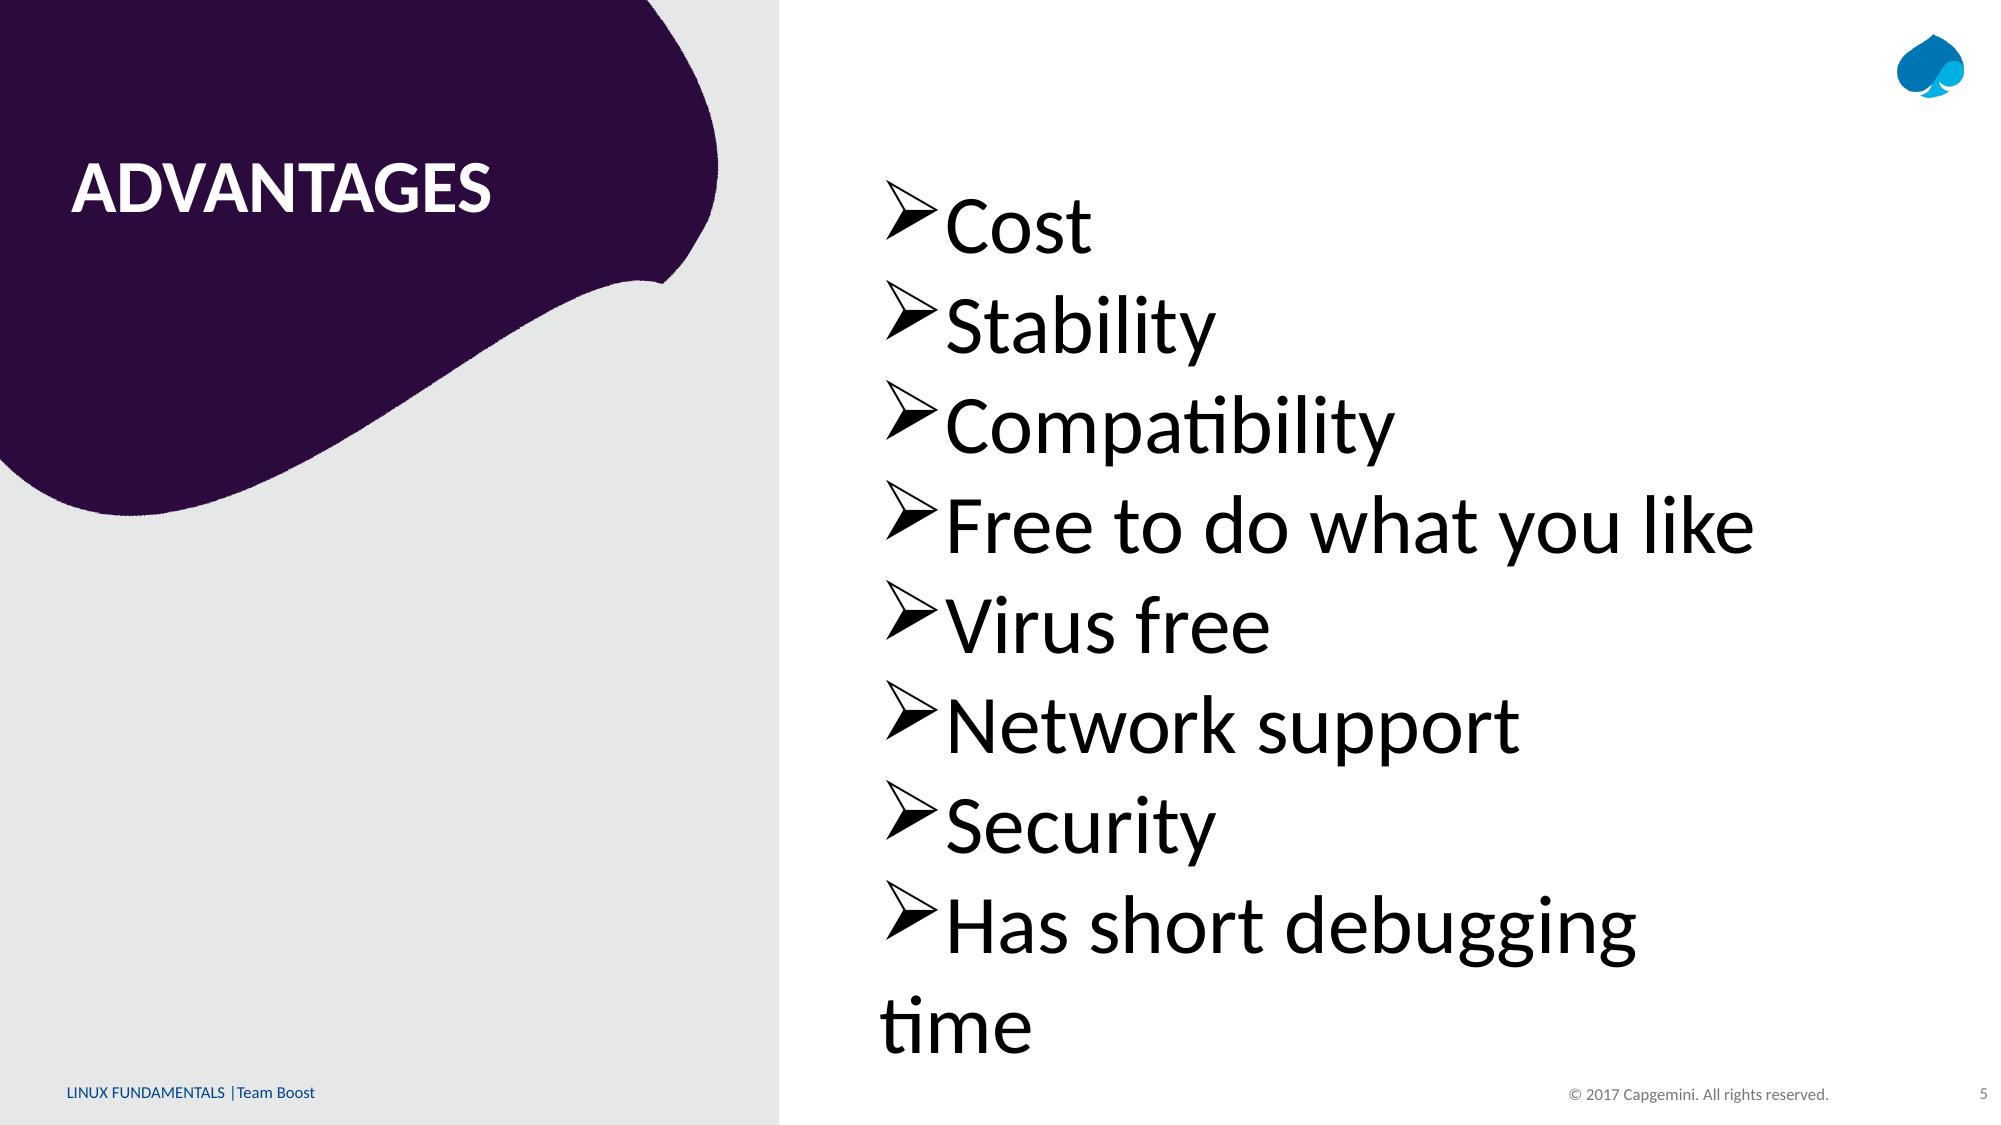

# ADVANTAGES
Cost
Stability
Compatibility
Free to do what you like
Virus free
Network support
Security
Has short debugging time